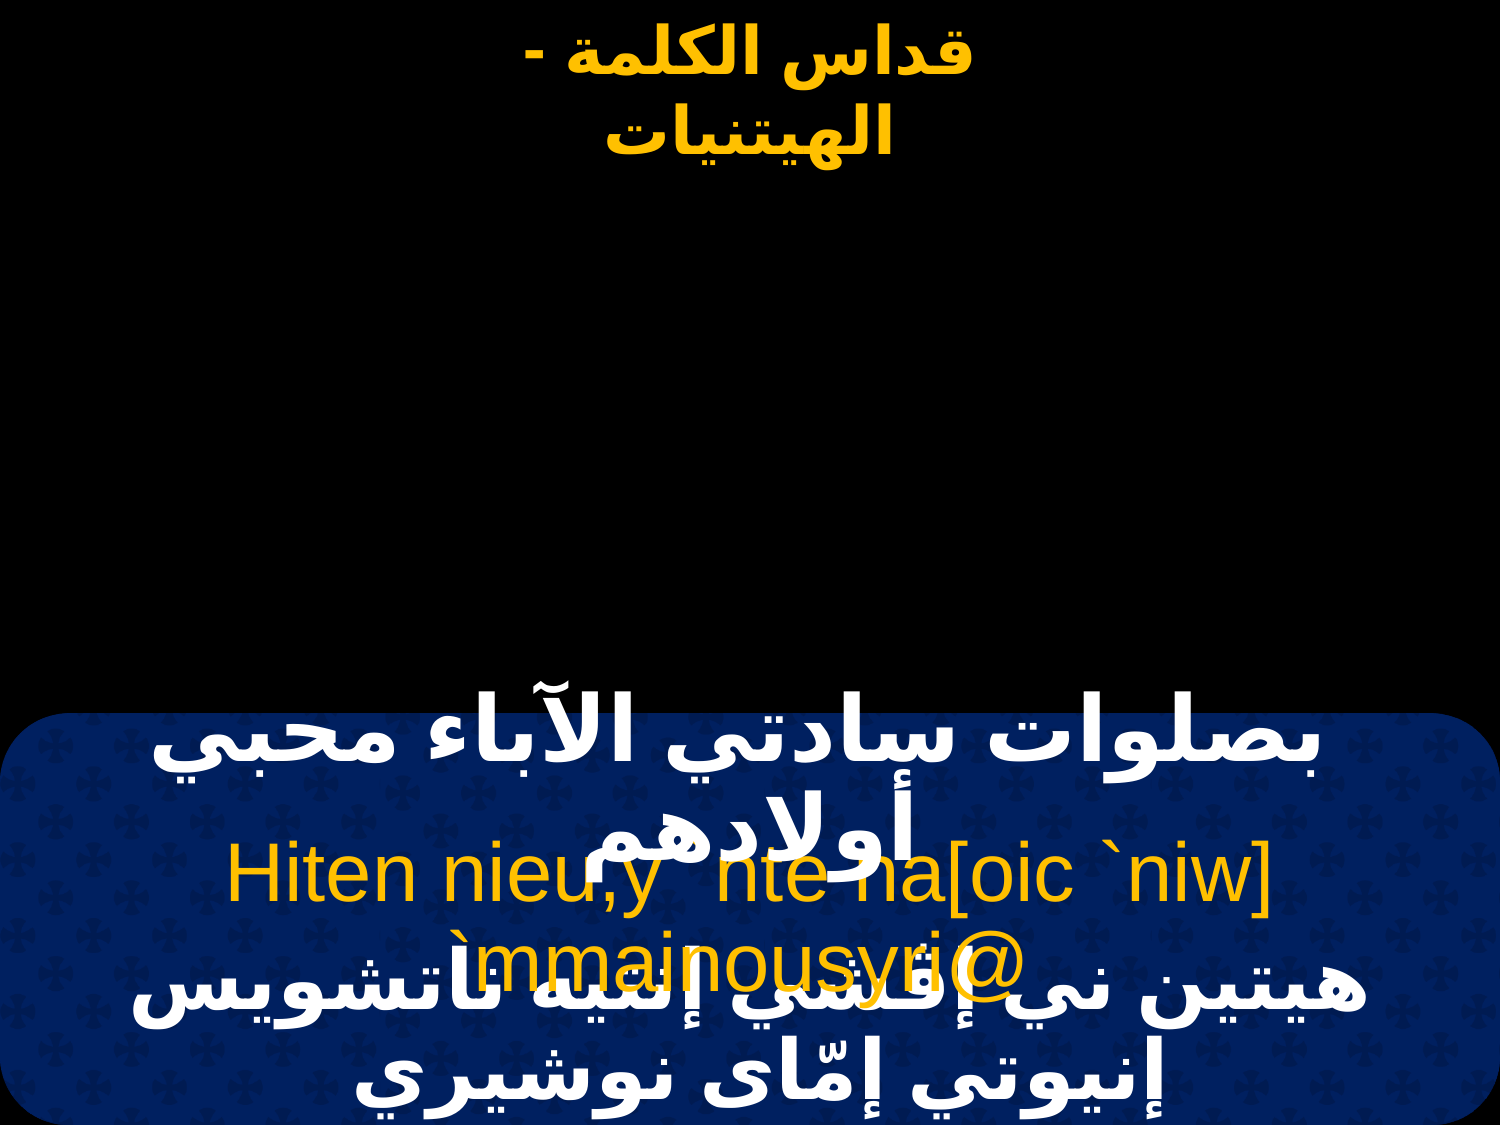

# الاباء الرهبان مجمع
 بصلوات سادتي الآباء محبي أولادهم
Hiten nieu,y `nte na[oic `niw] `mmainousyri@
هيتين ني إڤشي إنتيه ناتشويس إنيوتي إمّاى نوشيري